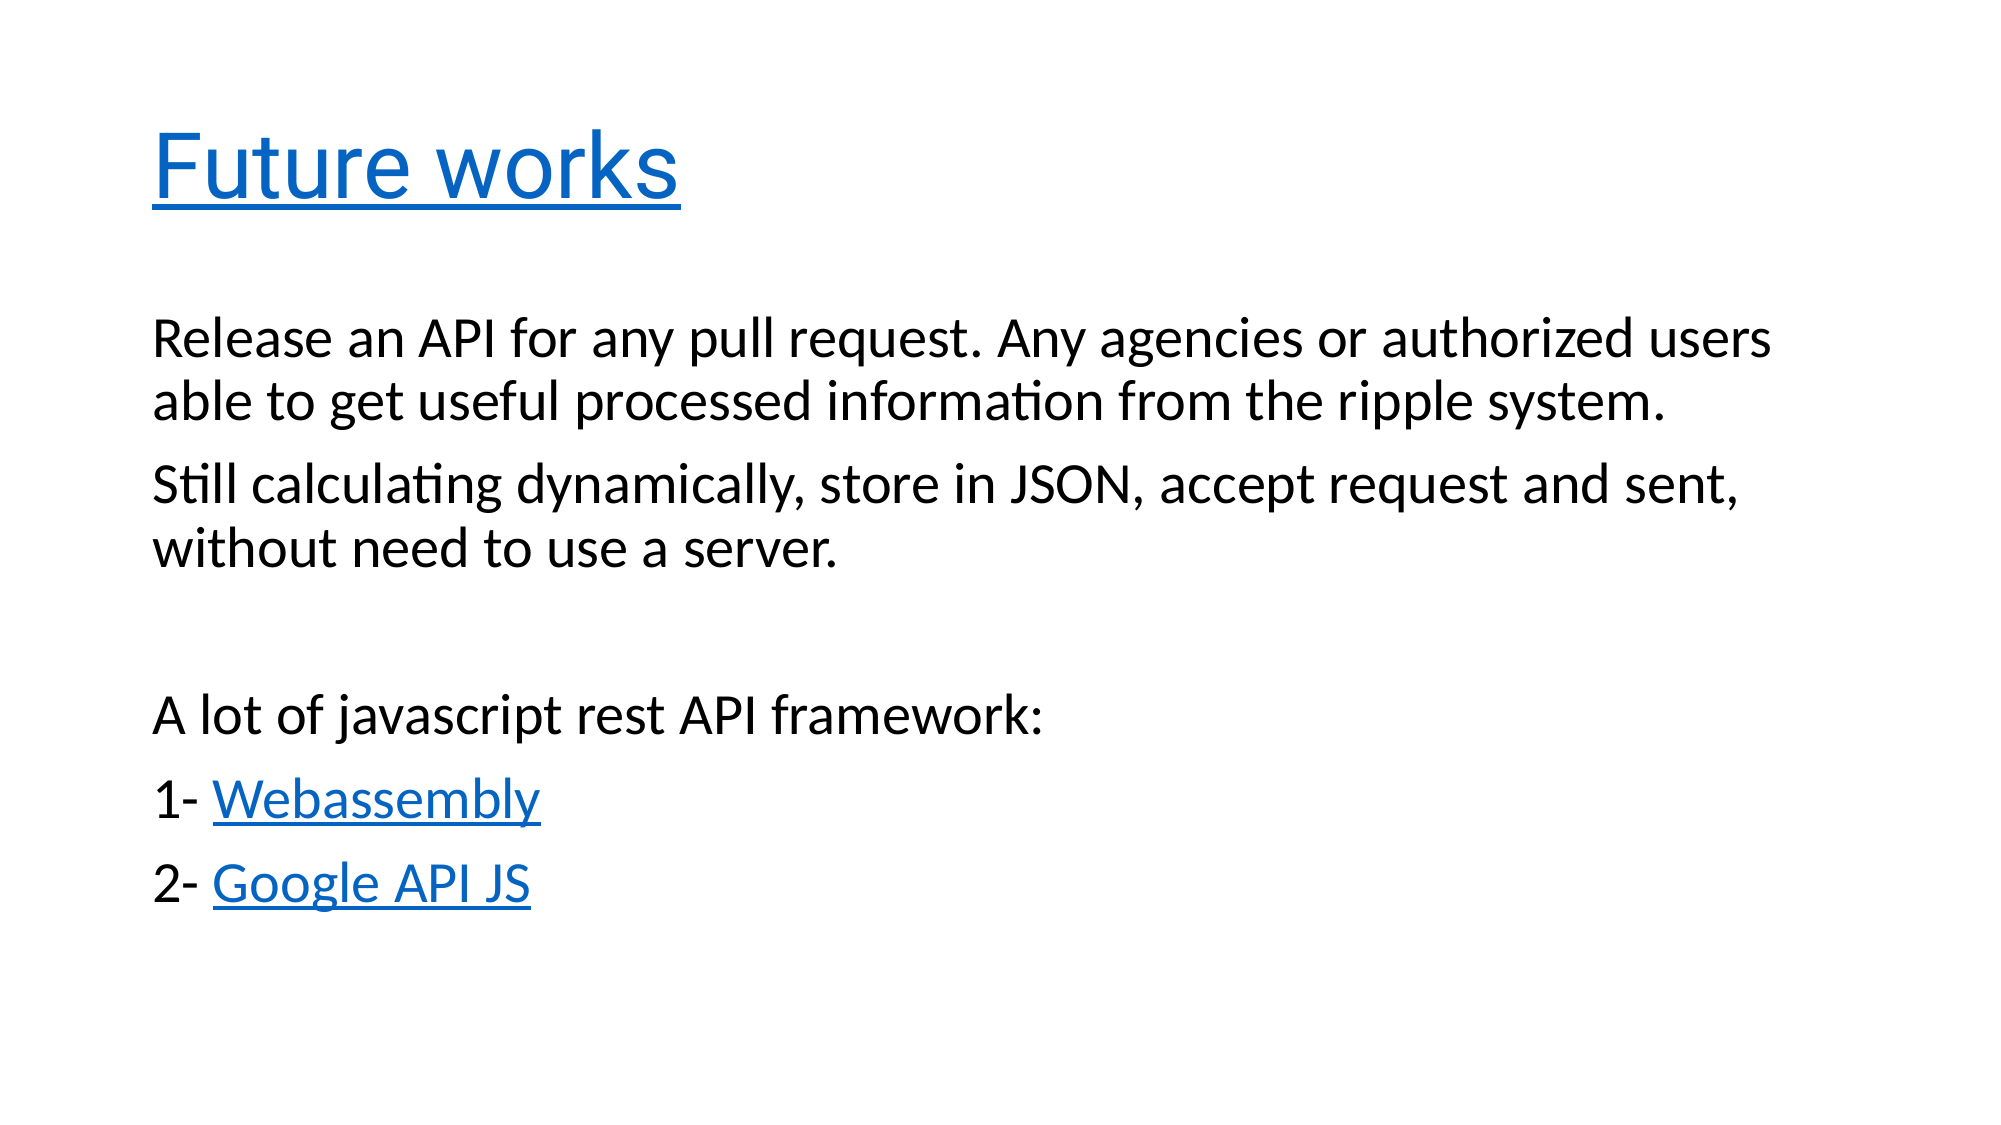

# Future works
Release an API for any pull request. Any agencies or authorized users able to get useful processed information from the ripple system.
Still calculating dynamically, store in JSON, accept request and sent, without need to use a server.

A lot of javascript rest API framework:
1- Webassembly
2- Google API JS